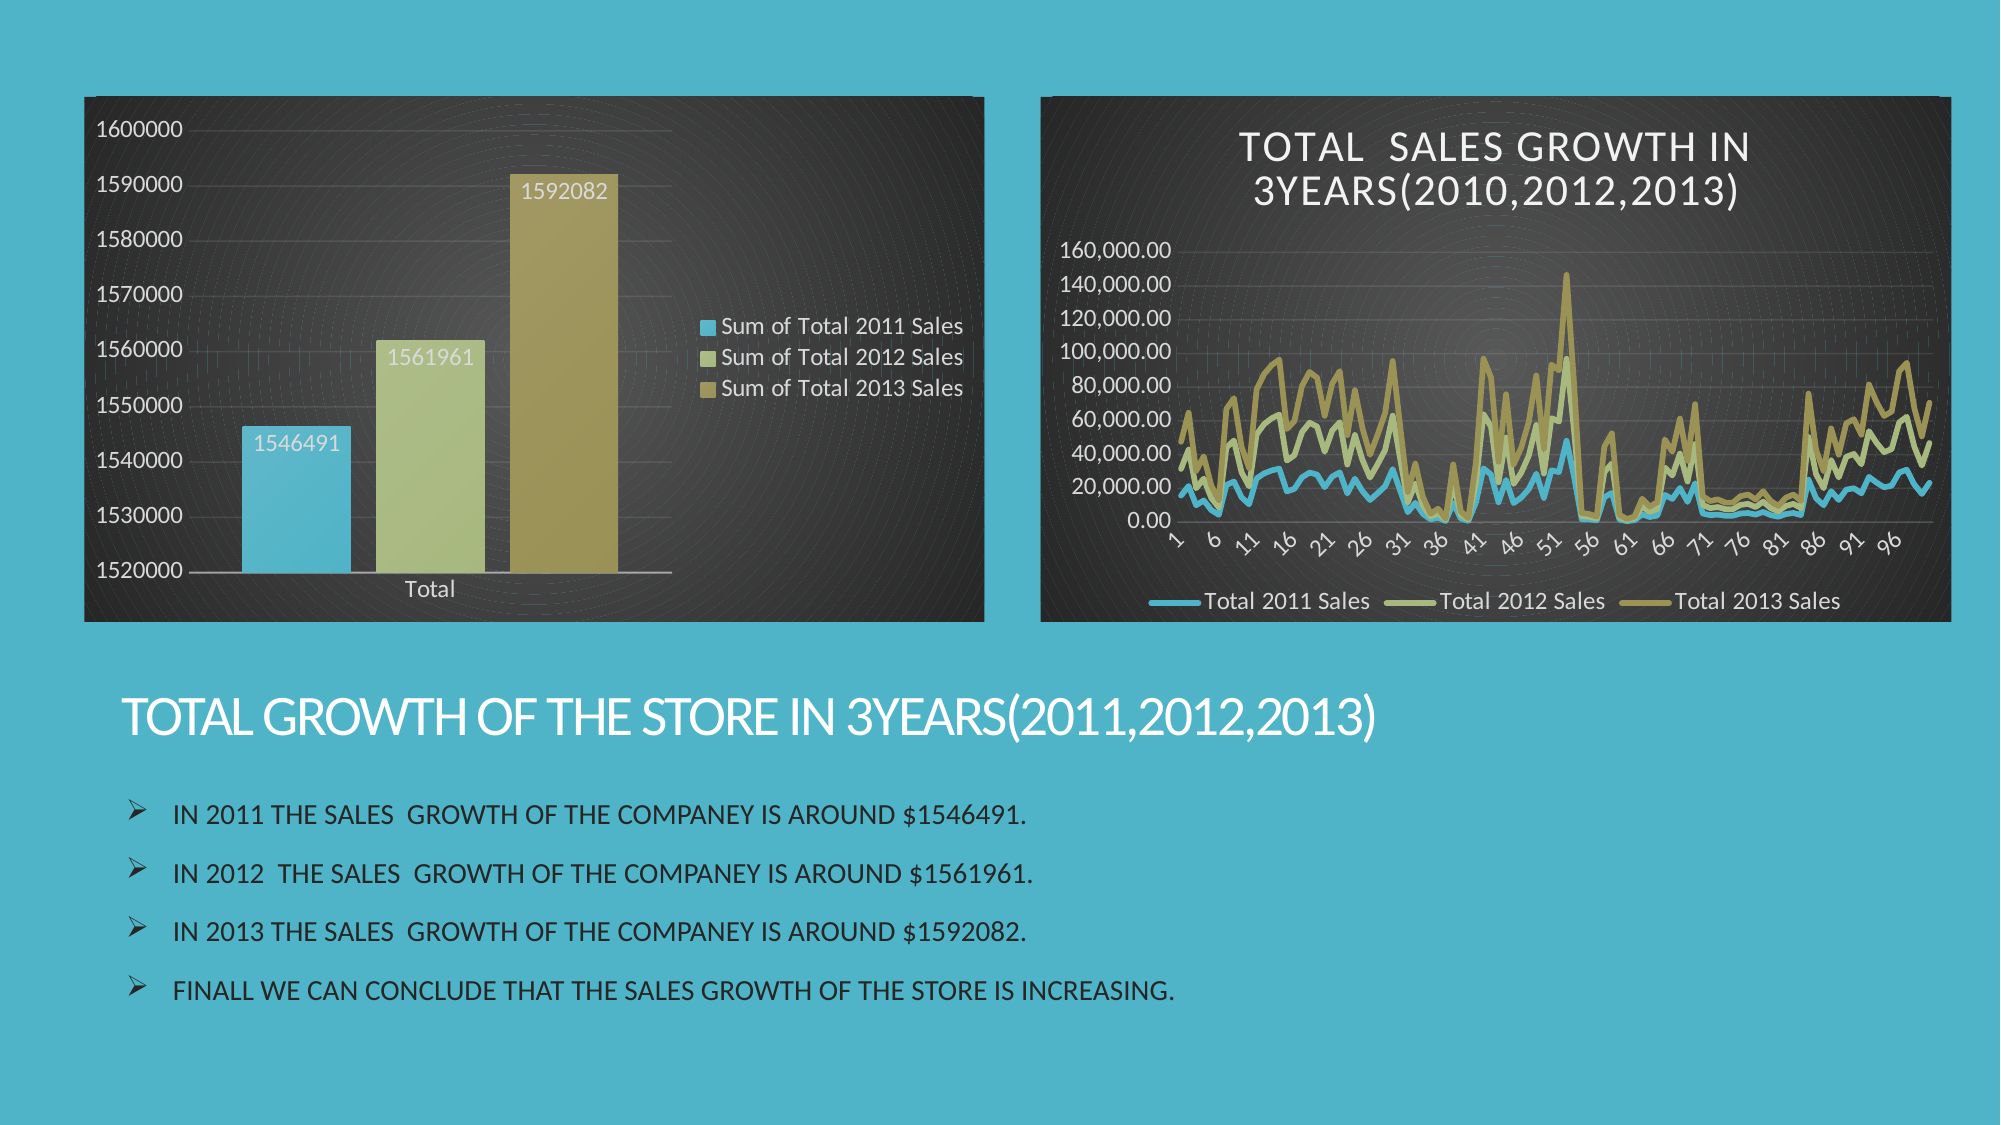

### Chart: TOTAL  SALES GROWTH IN 3YEARS(2010,2012,2013)

| Category | Total 2011 Sales | Total 2012 Sales | Total 2013 Sales |
|---|---|---|---|

### Chart

| Category | Sum of Total 2011 Sales | Sum of Total 2012 Sales | Sum of Total 2013 Sales |
|---|---|---|---|
| Total | 1546491.0 | 1561961.0 | 1592082.0 |
# TOTAL GROWTH OF THE STORE IN 3YEARS(2011,2012,2013)
IN 2011 THE SALES  GROWTH OF THE COMPANEY IS AROUND $1546491.
IN 2012  THE SALES  GROWTH OF THE COMPANEY IS AROUND $1561961.
IN 2013 THE SALES  GROWTH OF THE COMPANEY IS AROUND $1592082.
FINALL WE CAN CONCLUDE THAT THE SALES GROWTH OF THE STORE IS INCREASING.